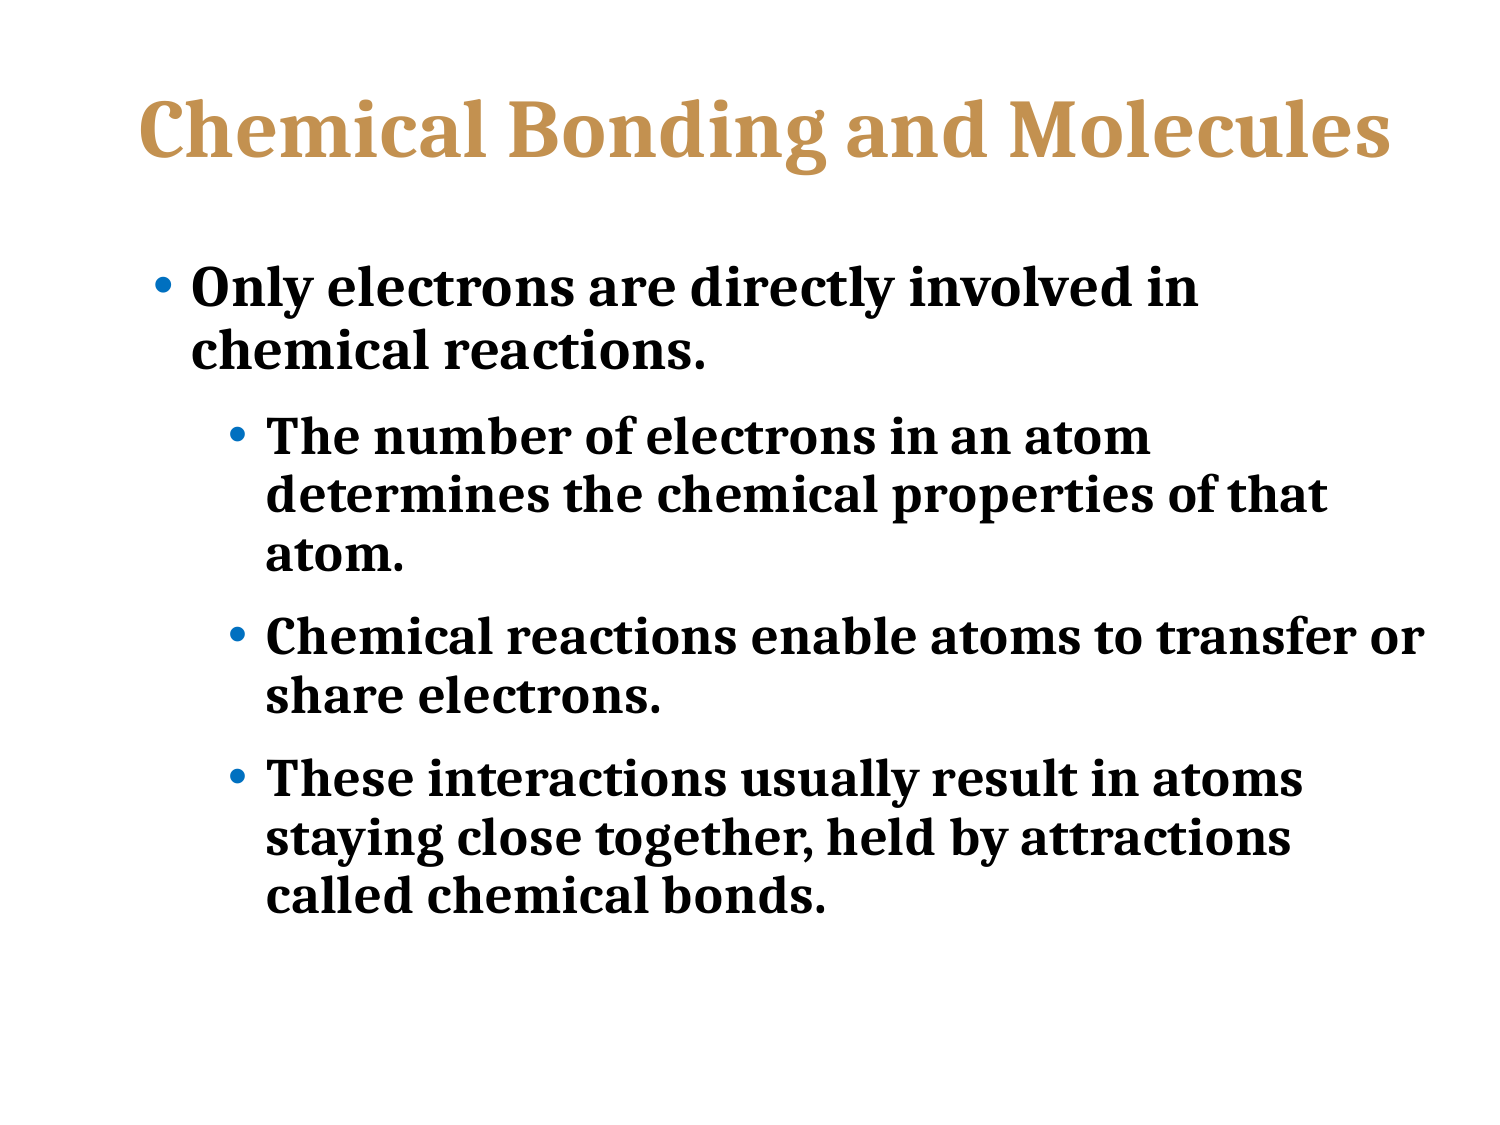

# Chemical Bonding and Molecules
Only electrons are directly involved in chemical reactions.
The number of electrons in an atom determines the chemical properties of that atom.
Chemical reactions enable atoms to transfer or share electrons.
These interactions usually result in atoms staying close together, held by attractions called chemical bonds.